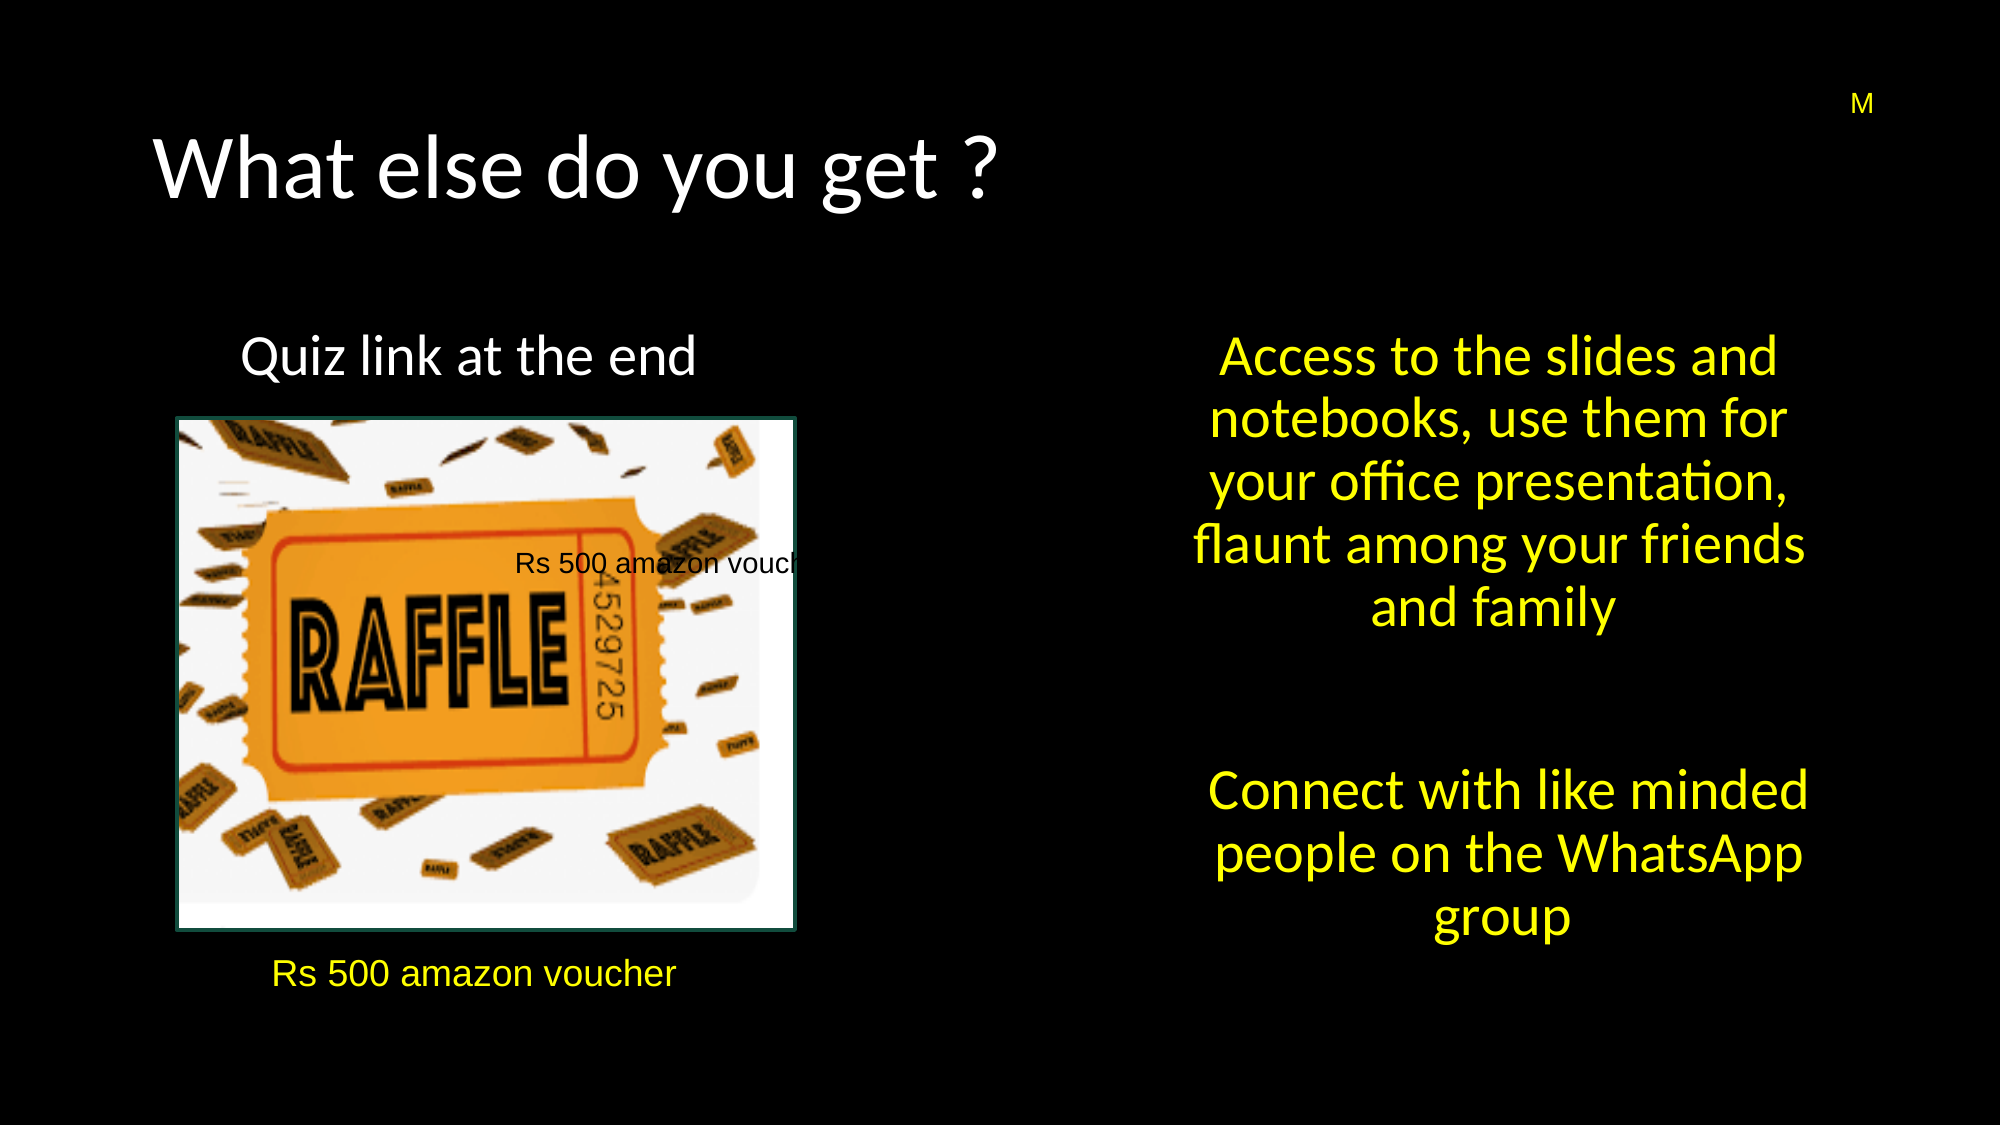

# What else do you get ?
M
       Quiz link at the end

Access to the slides and notebooks, use them for your office presentation, flaunt among your friends and family

Rs 500 amazon voucher
Connect with like minded people on the WhatsApp group

Rs 500 amazon voucher